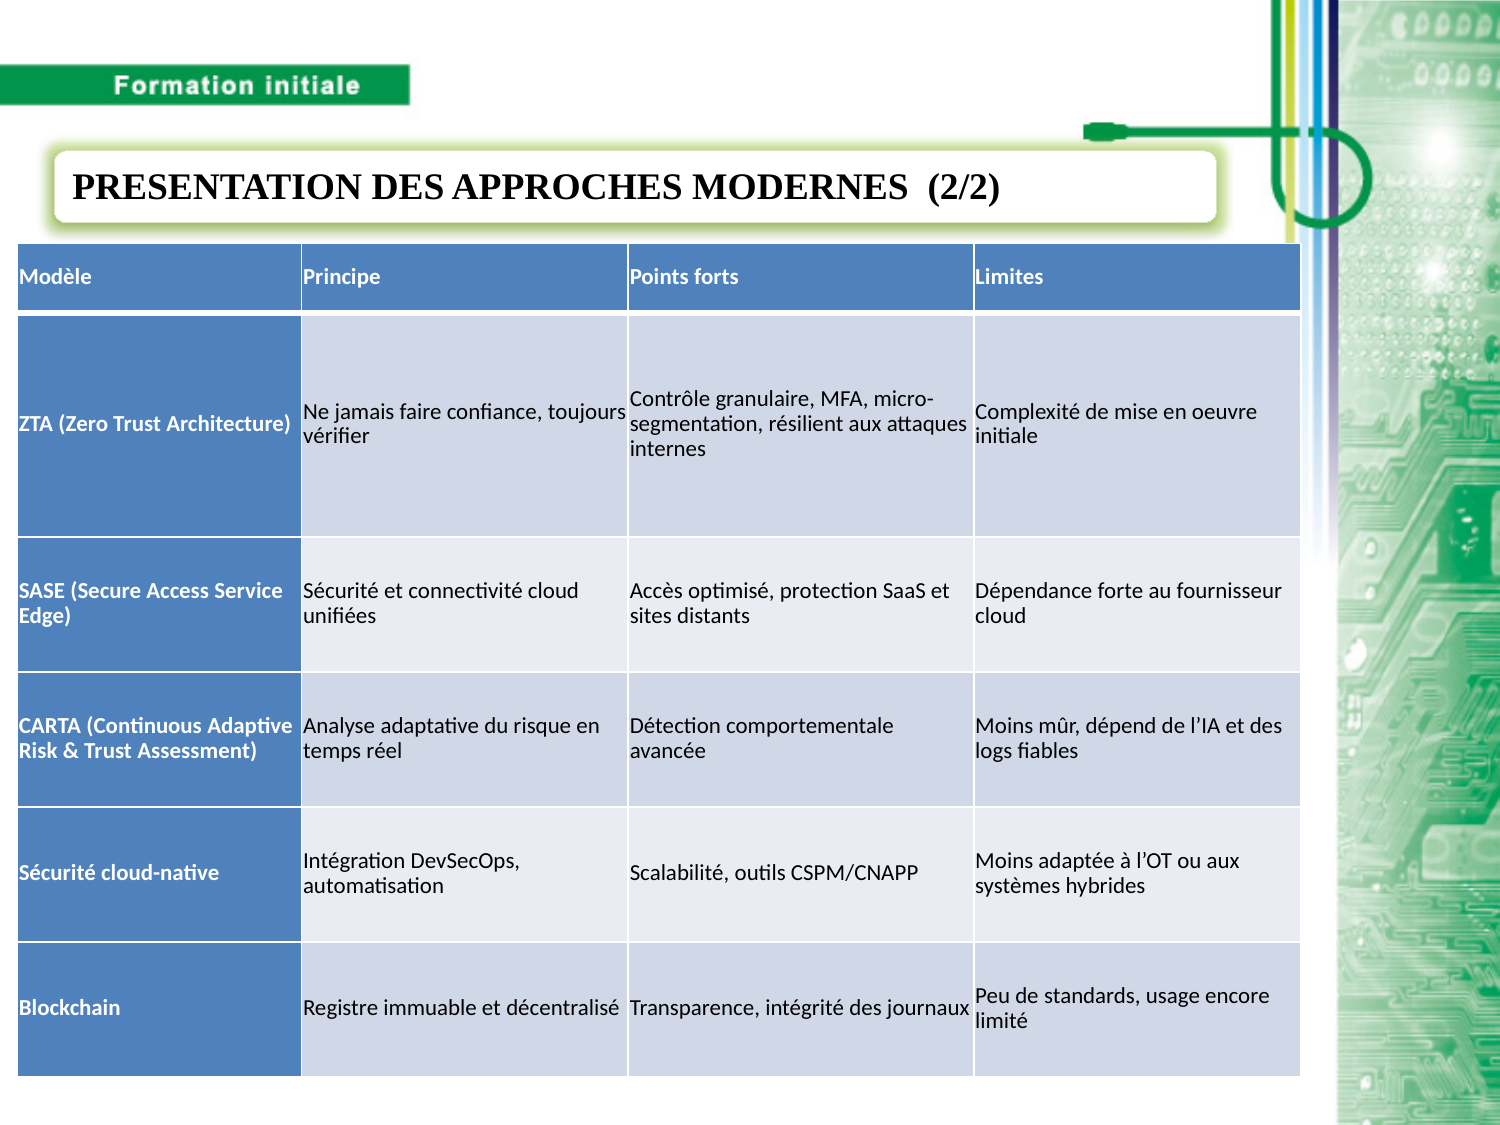

PRESENTATION DES APPROCHES MODERNES  (2/2)
| Modèle | Principe | Points forts | Limites |
| --- | --- | --- | --- |
| ZTA (Zero Trust Architecture) | Ne jamais faire confiance, toujours vérifier | Contrôle granulaire, MFA, micro-segmentation, résilient aux attaques internes | Complexité de mise en oeuvre initiale |
| SASE (Secure Access Service Edge) | Sécurité et connectivité cloud unifiées | Accès optimisé, protection SaaS et sites distants | Dépendance forte au fournisseur cloud |
| CARTA (Continuous Adaptive Risk & Trust Assessment) | Analyse adaptative du risque en temps réel | Détection comportementale avancée | Moins mûr, dépend de l’IA et des logs fiables |
| Sécurité cloud-native | Intégration DevSecOps, automatisation | Scalabilité, outils CSPM/CNAPP | Moins adaptée à l’OT ou aux systèmes hybrides |
| Blockchain | Registre immuable et décentralisé | Transparence, intégrité des journaux | Peu de standards, usage encore limité |